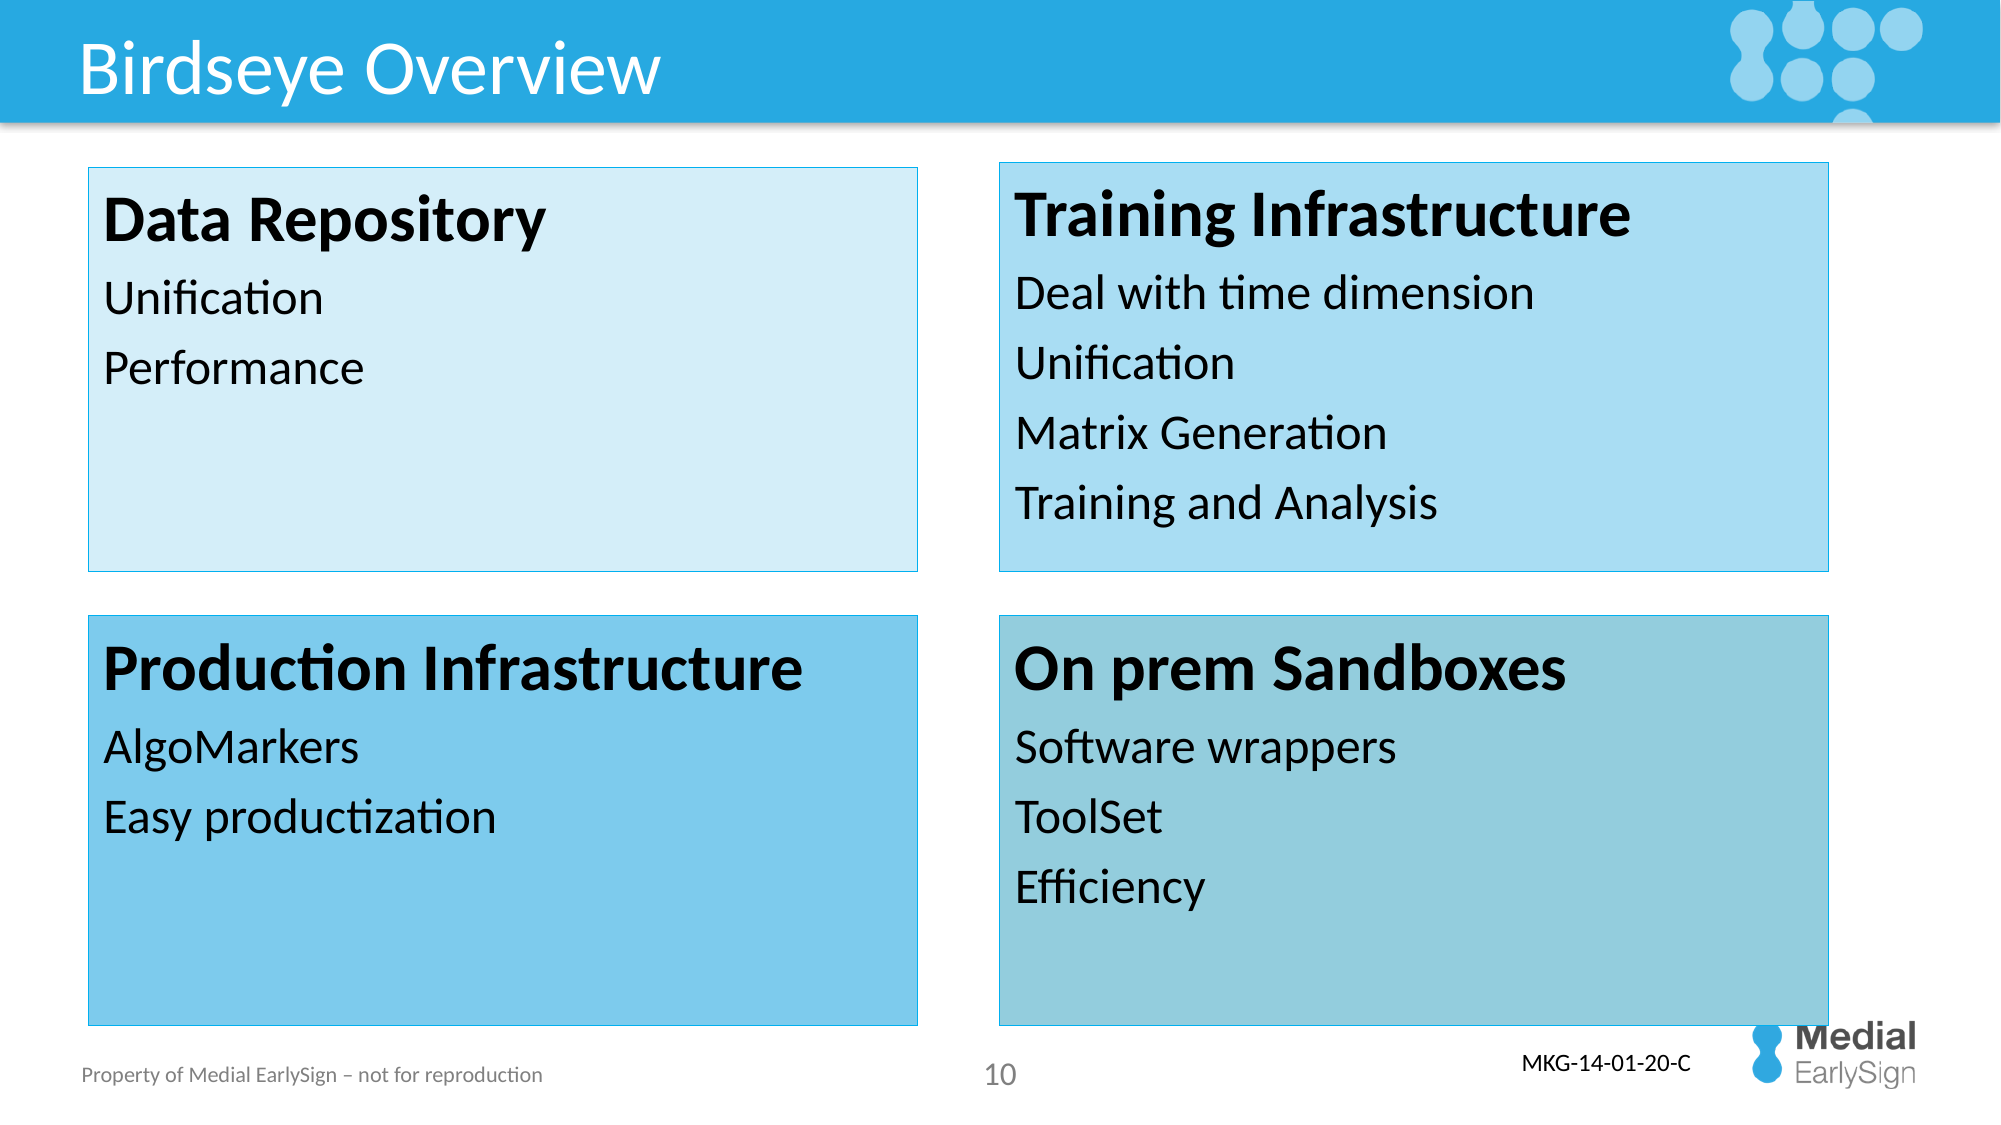

# Birdseye Overview
Training Infrastructure
Deal with time dimension
Unification
Matrix Generation
Training and Analysis
Data Repository
Unification
Performance

Production Infrastructure
AlgoMarkers
Easy productization
On prem Sandboxes
Software wrappers
ToolSet
Efficiency